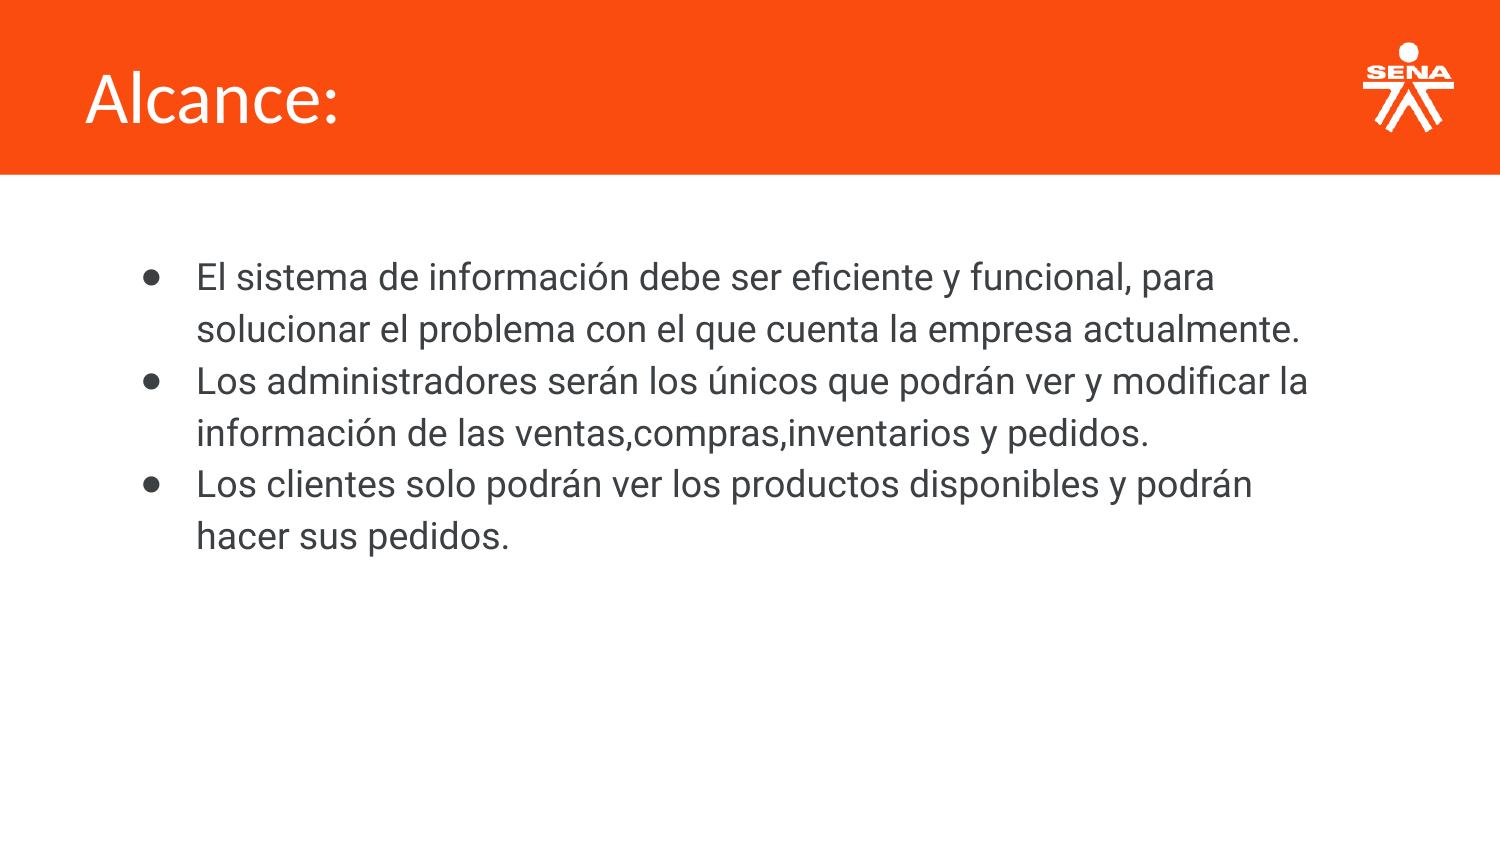

Alcance:
El sistema de información debe ser eficiente y funcional, para solucionar el problema con el que cuenta la empresa actualmente.
Los administradores serán los únicos que podrán ver y modificar la información de las ventas,compras,inventarios y pedidos.
Los clientes solo podrán ver los productos disponibles y podrán hacer sus pedidos.